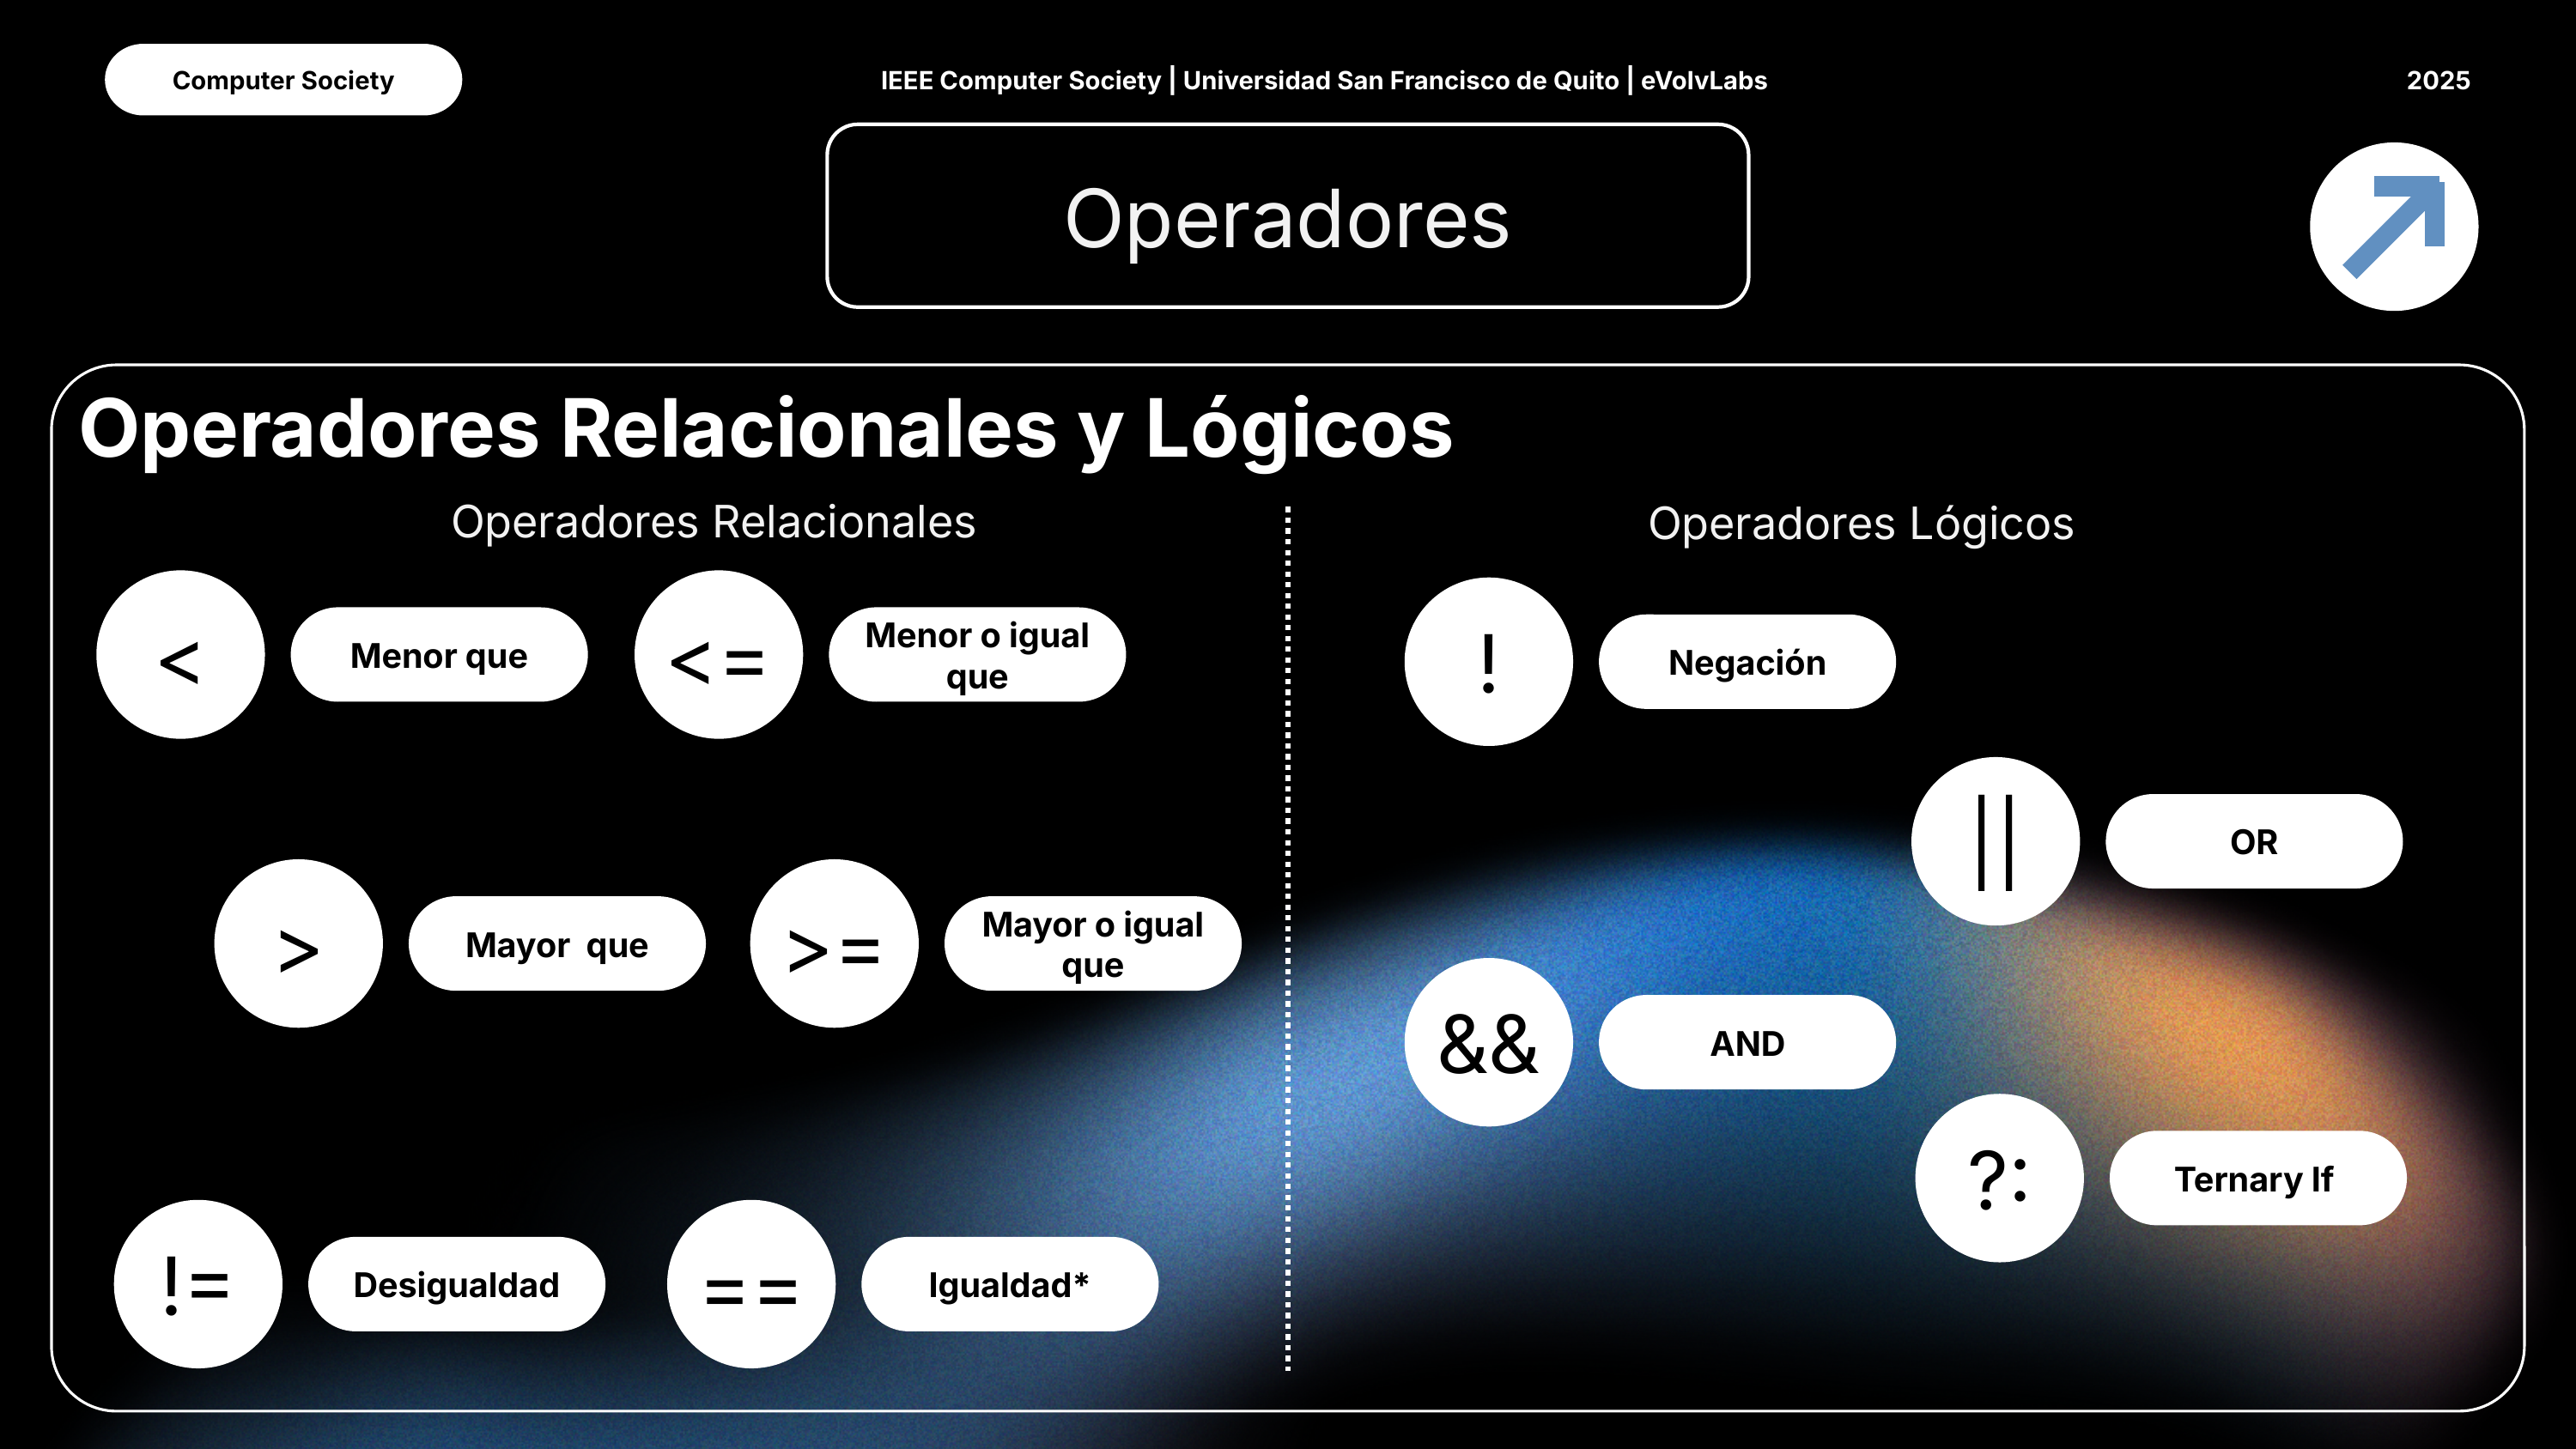

Computer Society
IEEE Computer Society | Universidad San Francisco de Quito | eVolvLabs
2025

Operadores

Operadores Relacionales y Lógicos
Operadores Relacionales
Operadores Lógicos

Menor que
<

Menor o igual que
<=

Negación
!

OR
||
1

Mayor  que
>

Mayor o igual que
>=

AND
&&

Ternary If
?:

Desigualdad
!=

Igualdad*
==